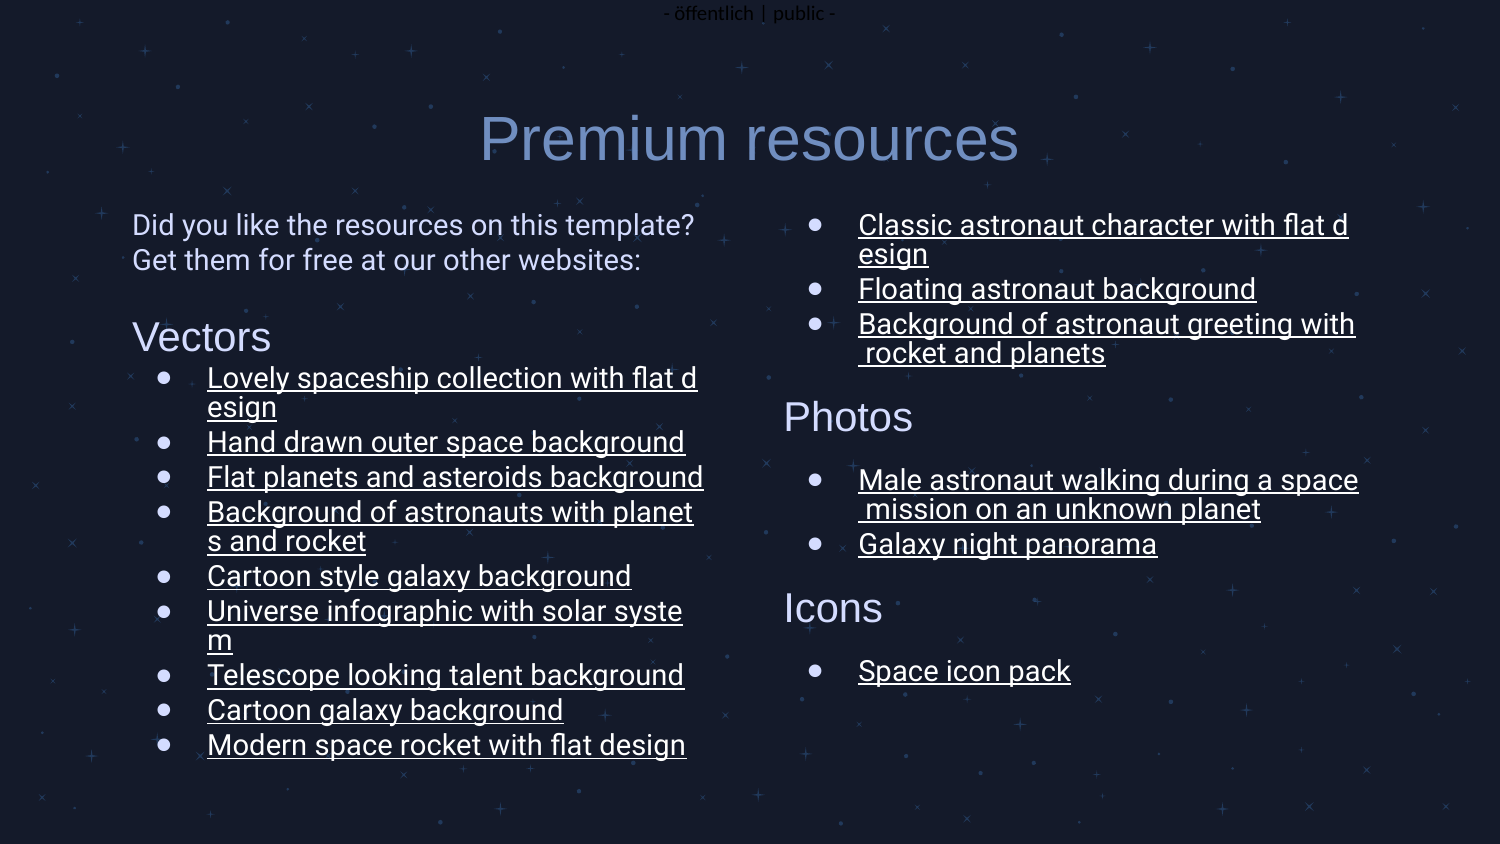

# Premium resources
Did you like the resources on this template? Get them for free at our other websites:
Vectors
Lovely spaceship collection with flat design
Hand drawn outer space background
Flat planets and asteroids background
Background of astronauts with planets and rocket
Cartoon style galaxy background
Universe infographic with solar system
Telescope looking talent background
Cartoon galaxy background
Modern space rocket with flat design
Classic astronaut character with flat design
Floating astronaut background
Background of astronaut greeting with rocket and planets
Photos
Male astronaut walking during a space mission on an unknown planet
Galaxy night panorama
Icons
Space icon pack